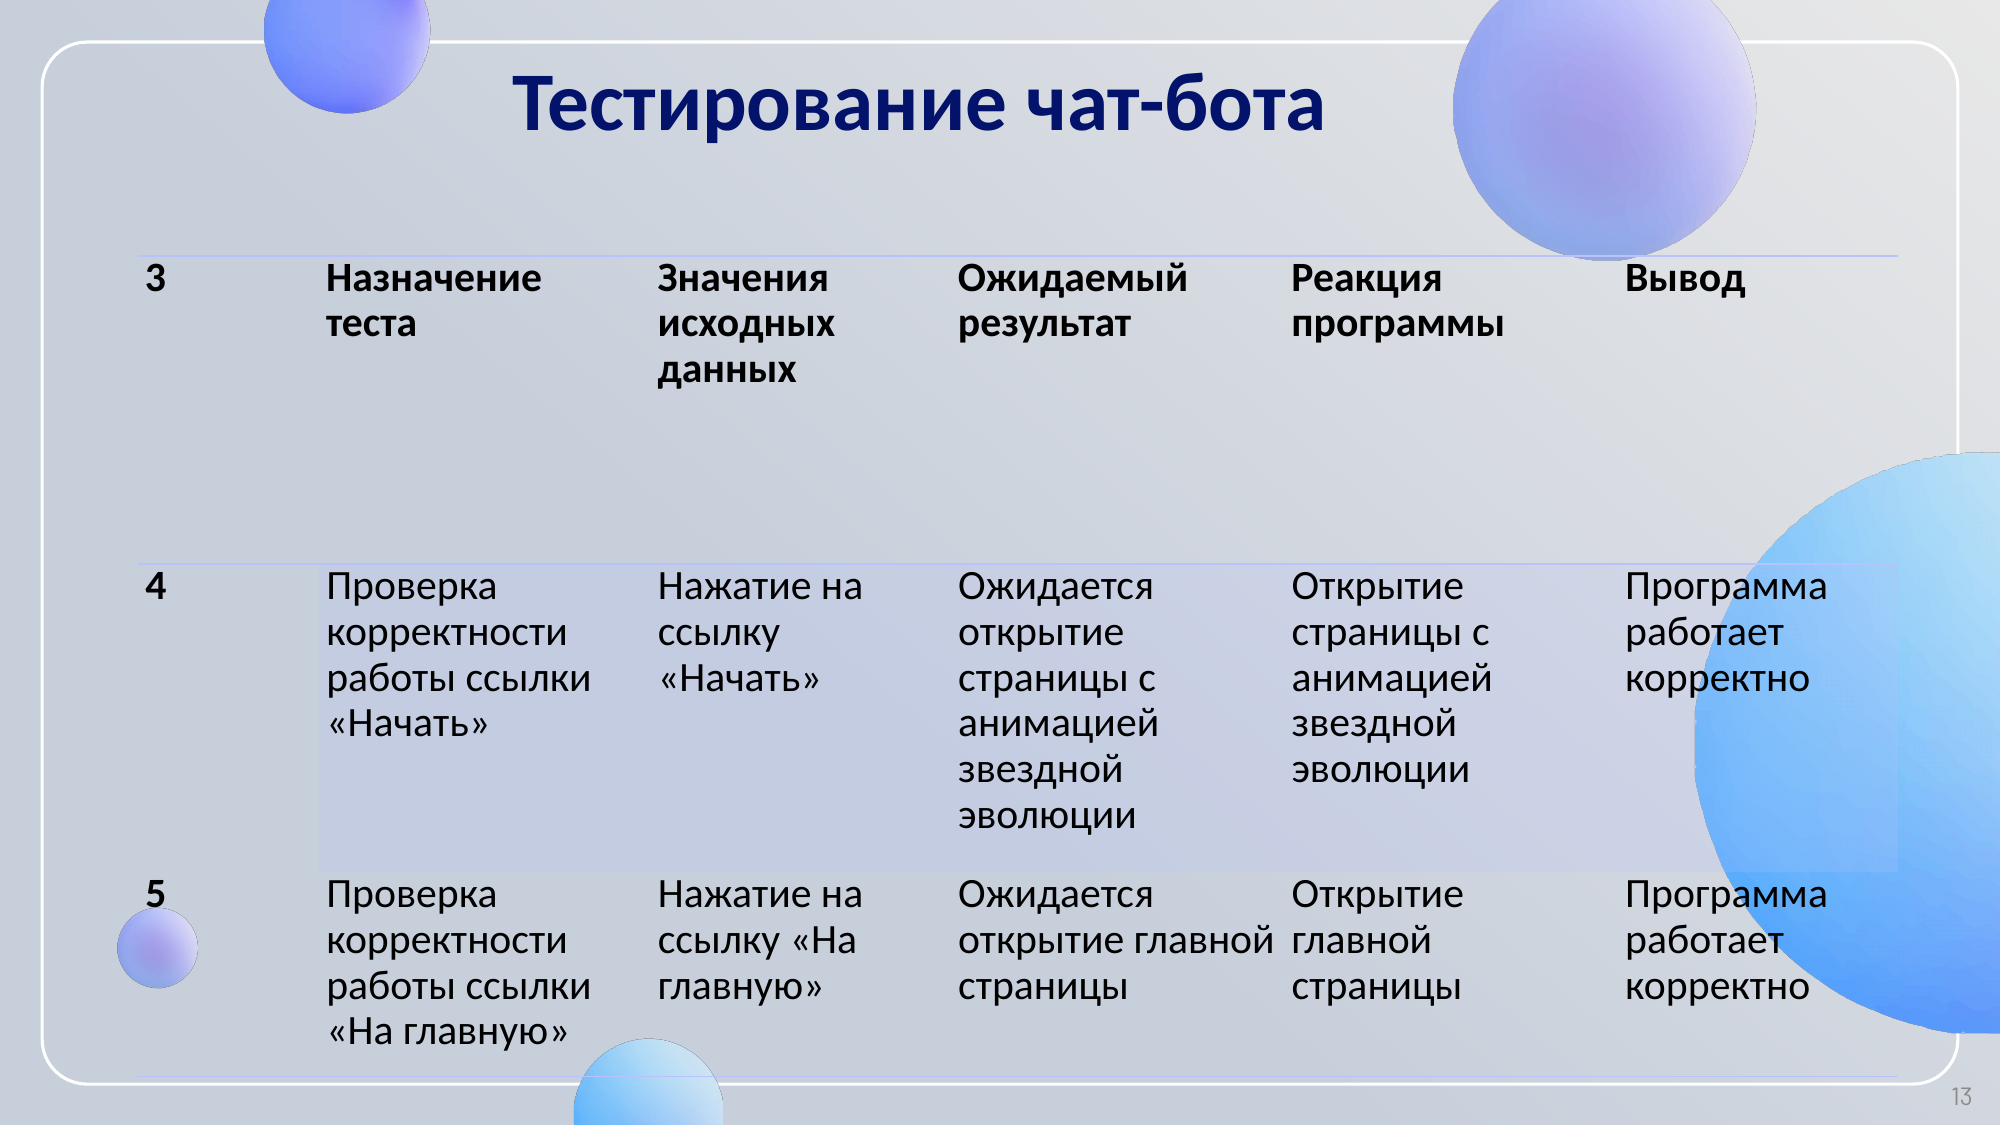

Тестирование чат-бота
#
| 3 | Назначение теста | Значения исходных данных | Ожидаемый результат | Реакция программы | Вывод |
| --- | --- | --- | --- | --- | --- |
| 4 | Проверка корректности работы ссылки «Начать» | Нажатие на ссылку «Начать» | Ожидается открытие страницы с анимацией звездной эволюции | Открытие страницы с анимацией звездной эволюции | Программа работает корректно |
| 5 | Проверка корректности работы ссылки «На главную» | Нажатие на ссылку «На главную» | Ожидается открытие главной страницы | Открытие главной страницы | Программа работает корректно |
13